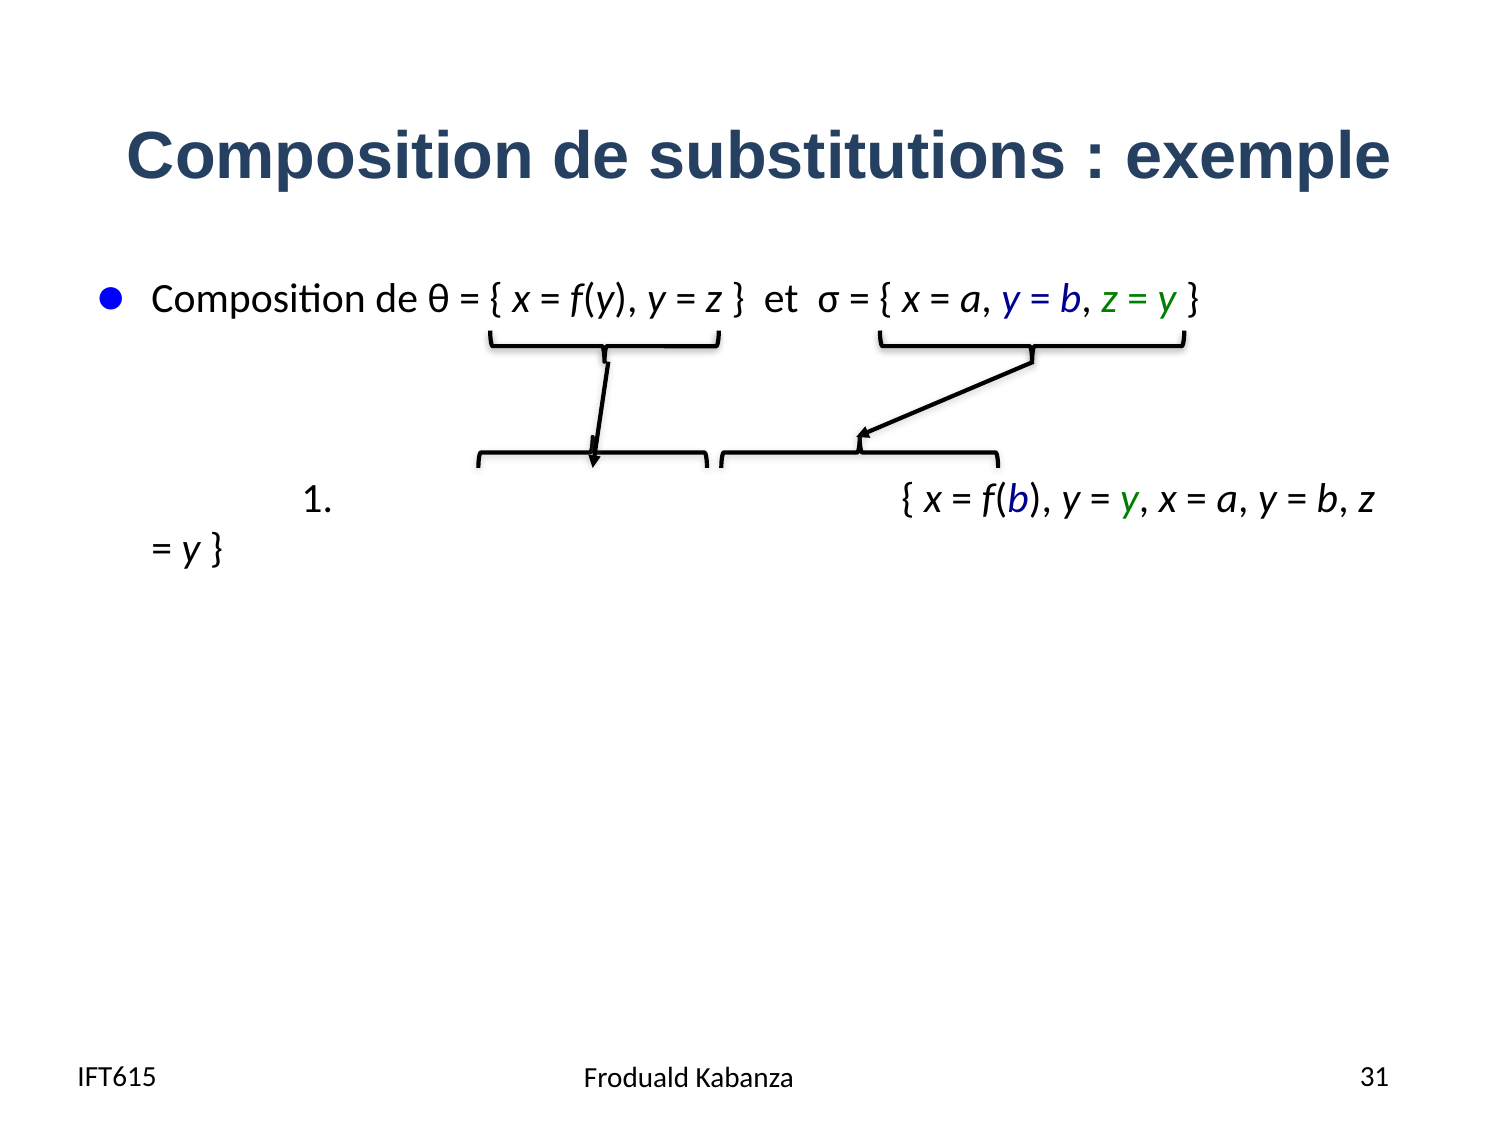

# Composition de substitutions : exemple

Composition de θ = { x = f(y), y = z }  et  σ = { x = a, y = b, z = y }
	1.				{ x = f(b), y = y, x = a, y = b, z = y }

IFT615
31
Froduald Kabanza